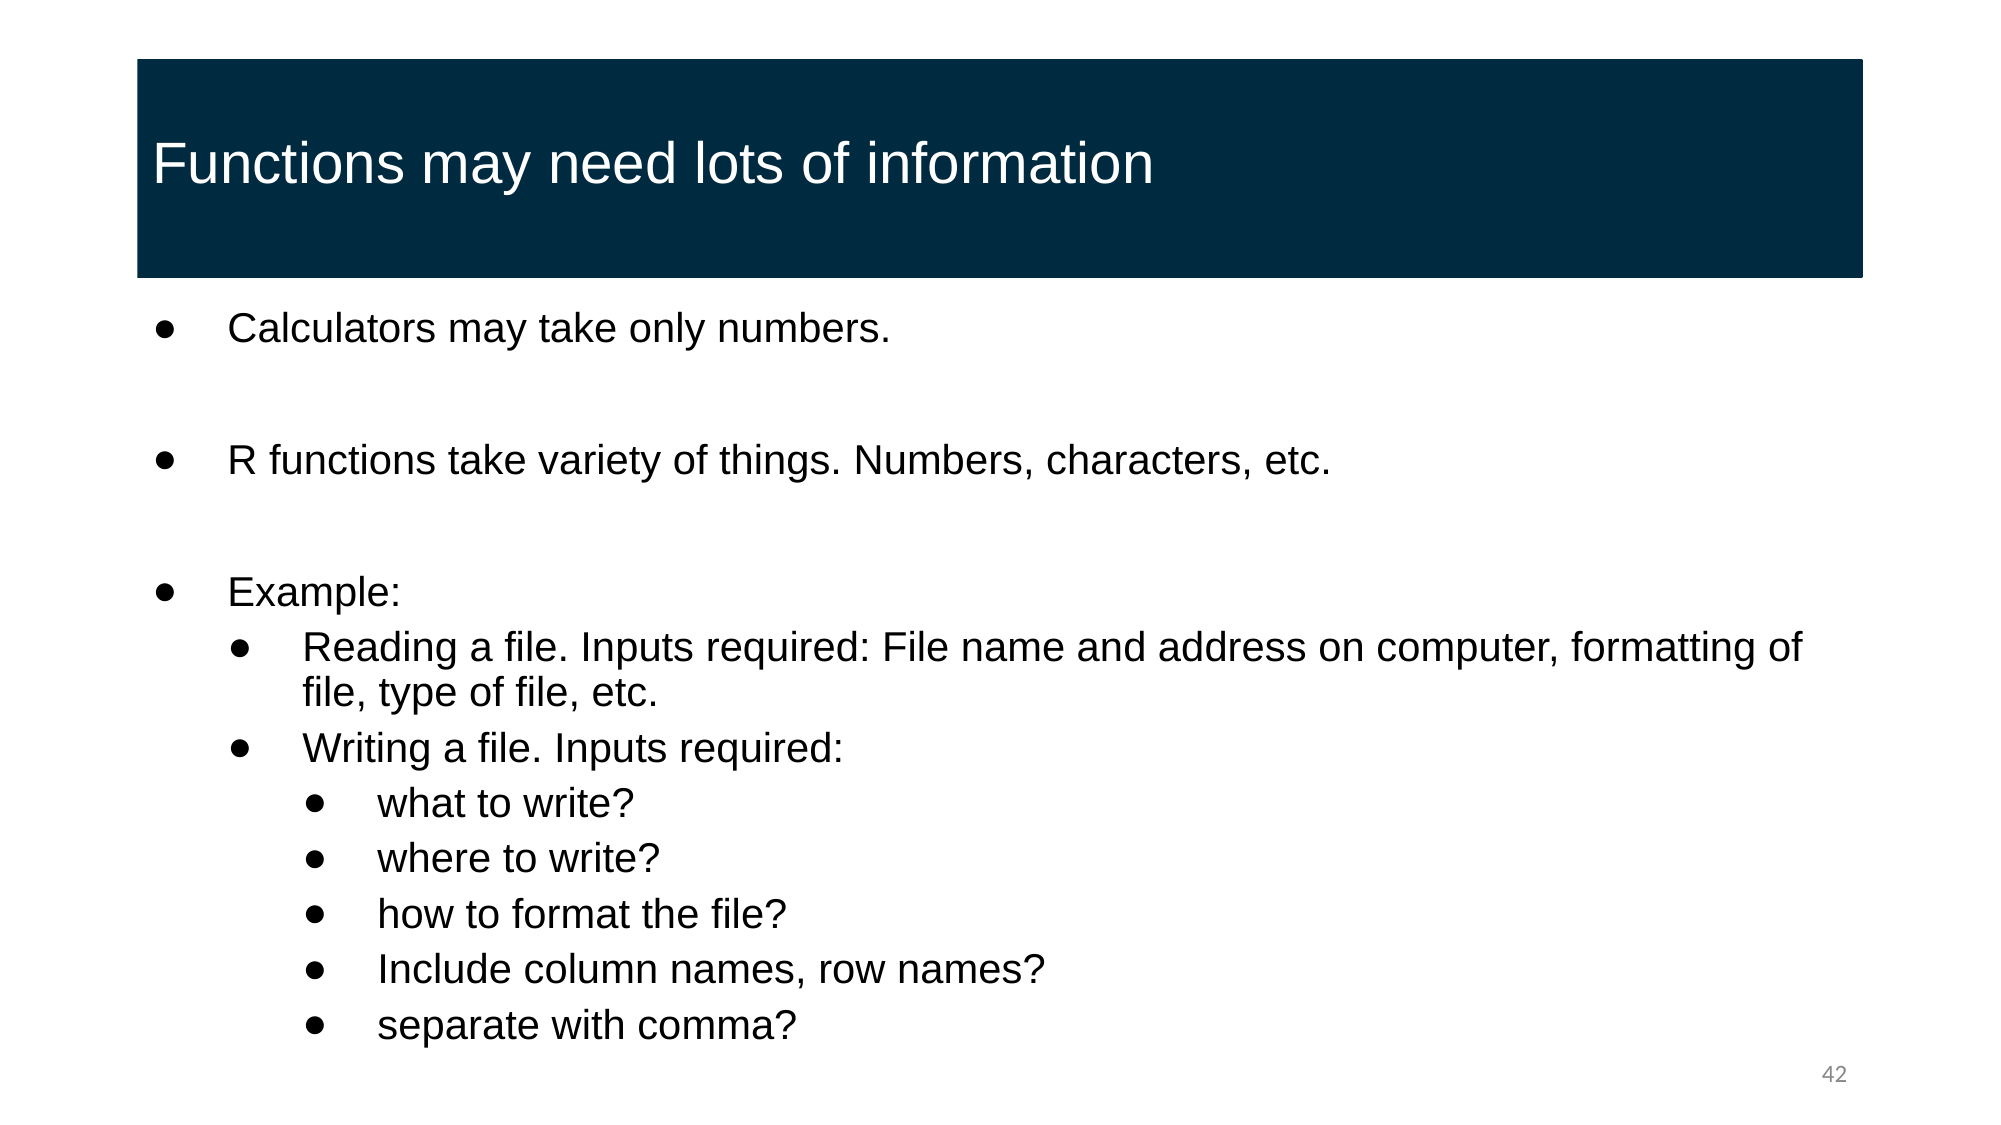

# Functions may need lots of information
Calculators may take only numbers.

R functions take variety of things. Numbers, characters, etc.

Example:
Reading a file. Inputs required: File name and address on computer, formatting of file, type of file, etc.
Writing a file. Inputs required:
what to write?
where to write?
how to format the file?
Include column names, row names?
separate with comma?
42